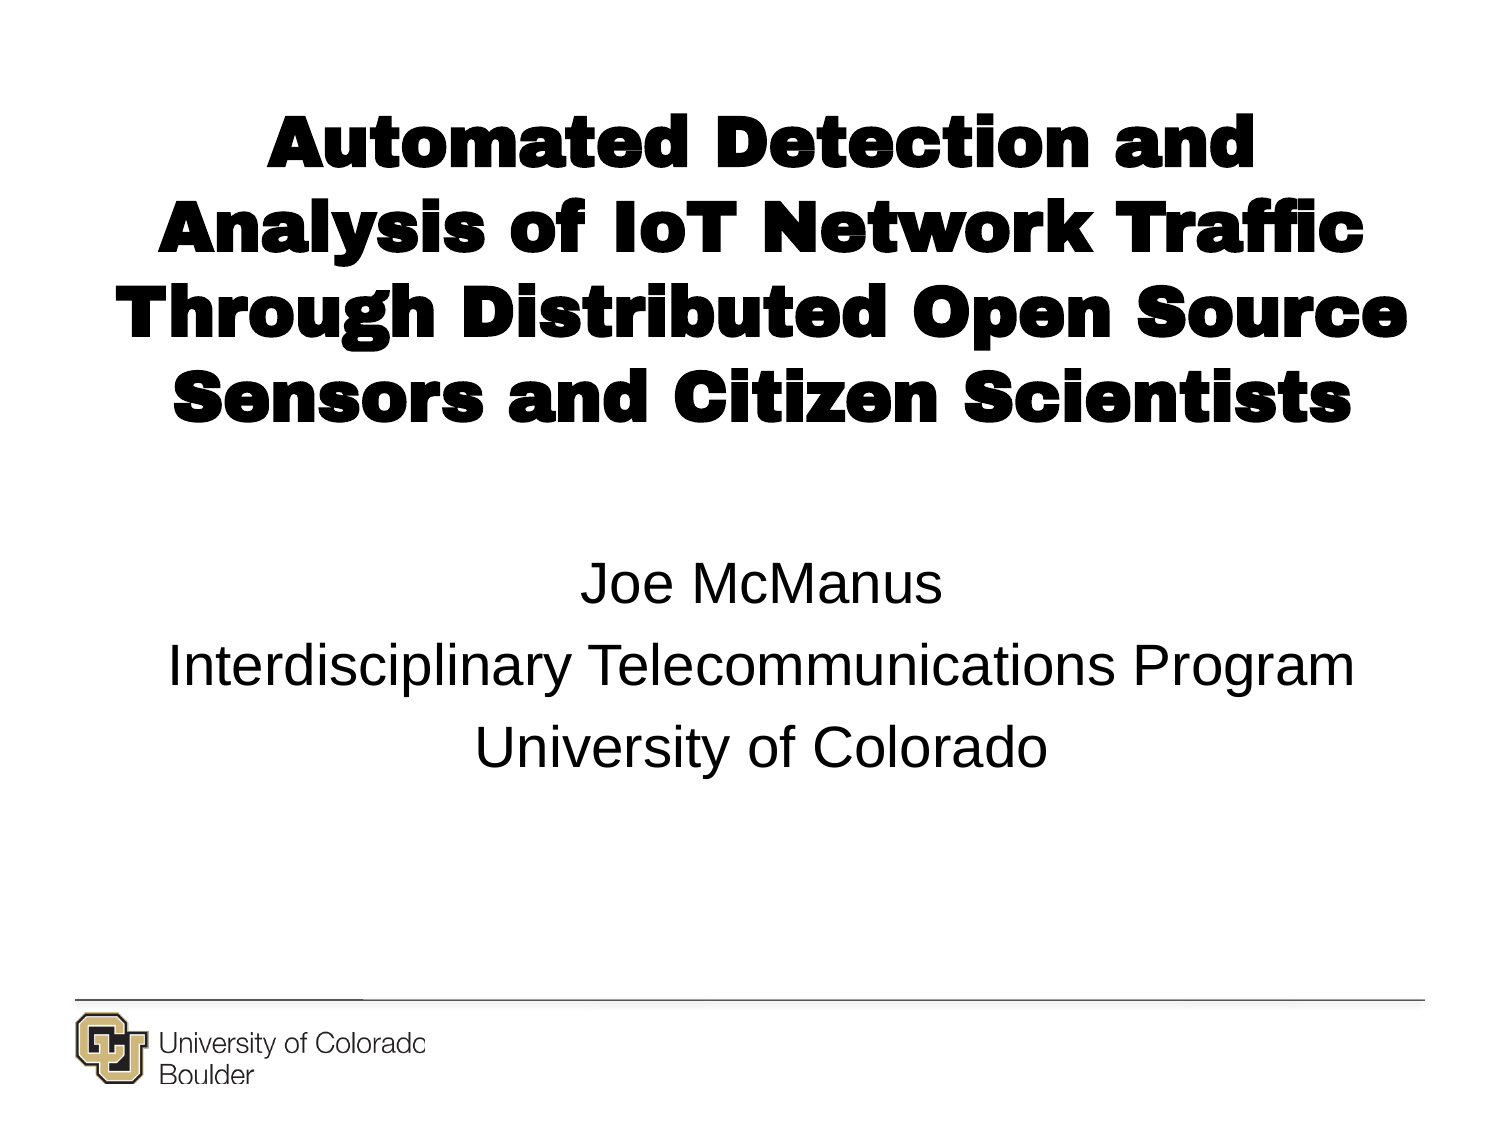

Automated Detection and Analysis of IoT Network Traffic Through Distributed Open Source Sensors and Citizen Scientists

Joe McManus
Interdisciplinary Telecommunications Program
University of Colorado